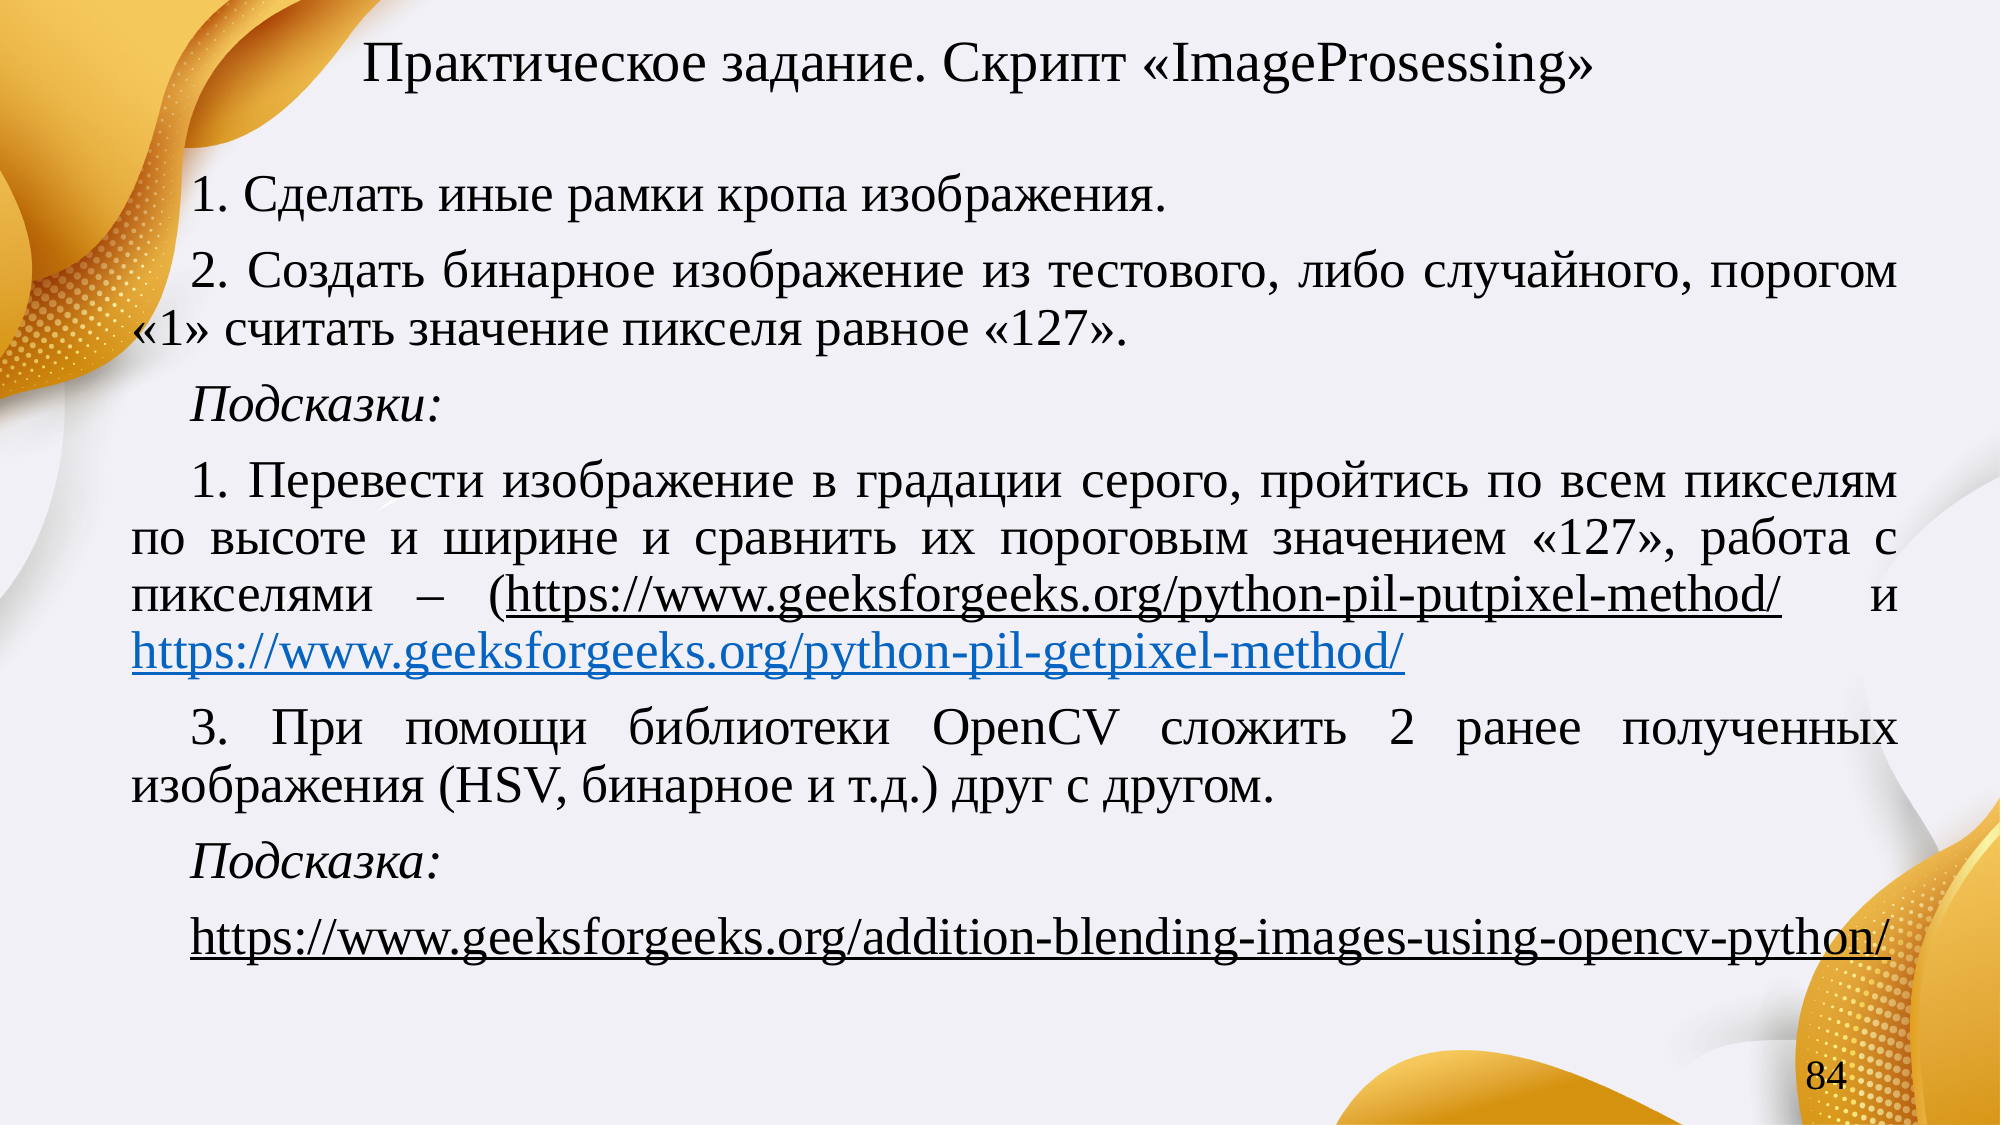

# Практическое задание. Скрипт «ImageProsessing»
1. Сделать иные рамки кропа изображения.
2. Создать бинарное изображение из тестового, либо случайного, порогом «1» считать значение пикселя равное «127».
Подсказки:
1. Перевести изображение в градации серого, пройтись по всем пикселям по высоте и ширине и сравнить их пороговым значением «127», работа с пикселями – (https://www.geeksforgeeks.org/python-pil-putpixel-method/  и https://www.geeksforgeeks.org/python-pil-getpixel-method/
3. При помощи библиотеки OpenCV сложить 2 ранее полученных изображения (HSV, бинарное и т.д.) друг с другом.
Подсказка:
https://www.geeksforgeeks.org/addition-blending-images-using-opencv-python/
84